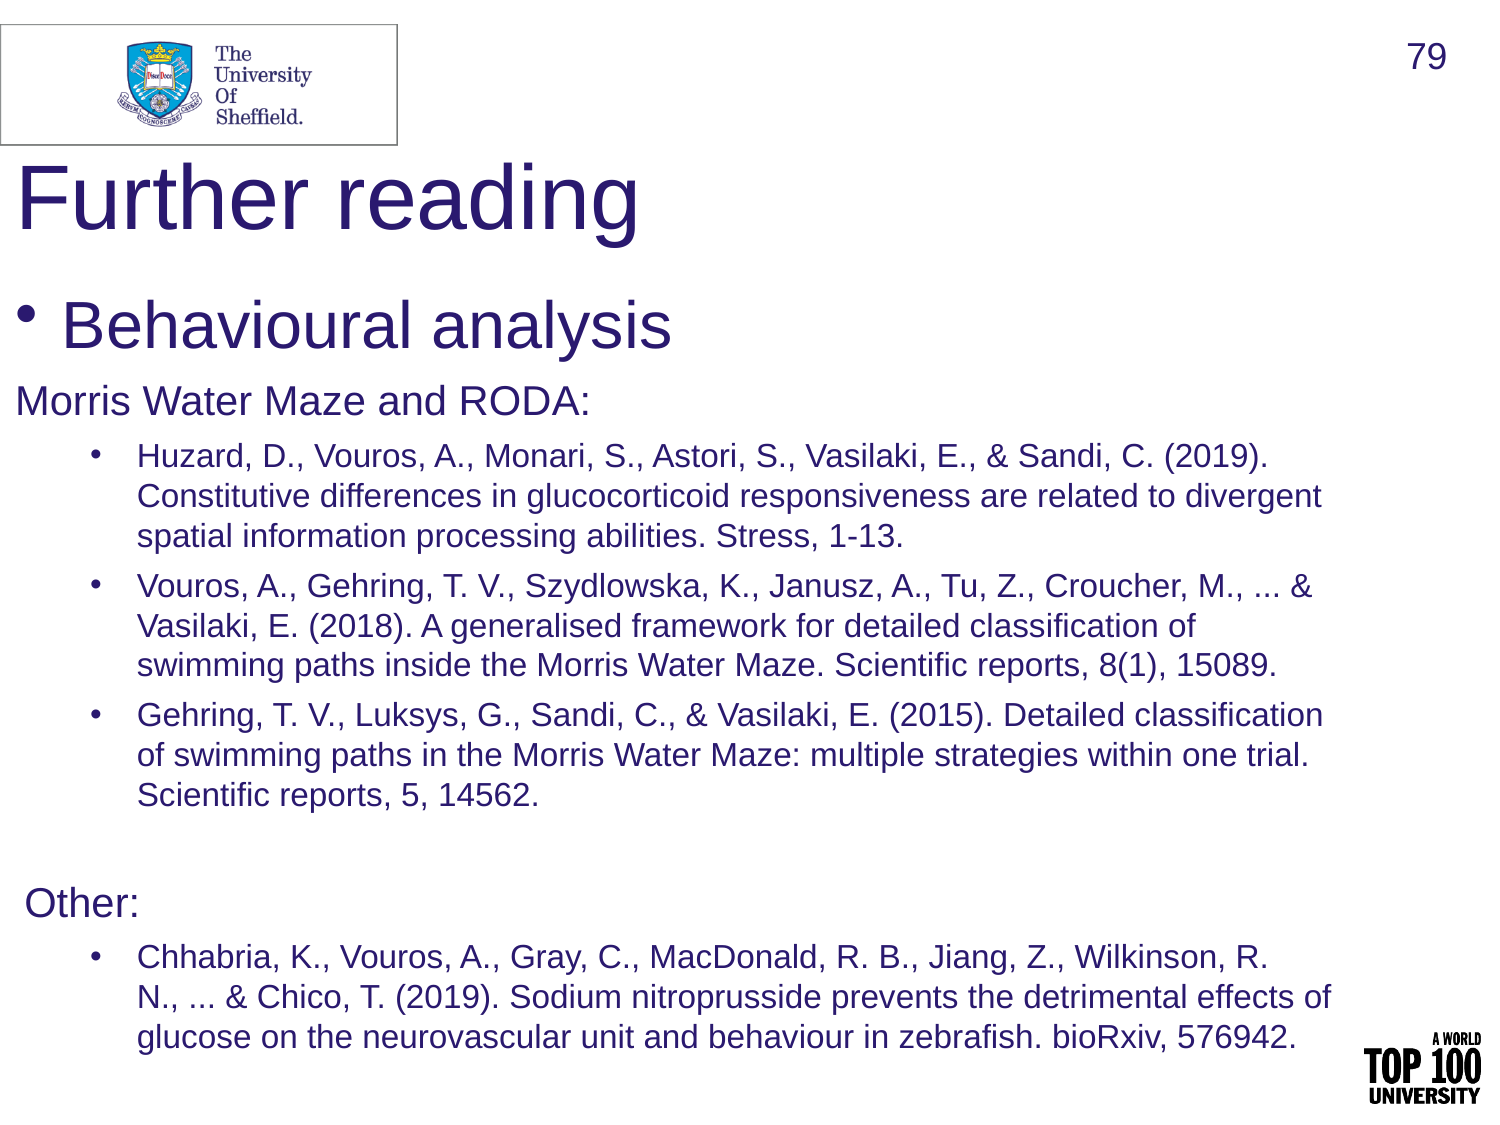

79
Further reading
Behavioural analysis
Morris Water Maze and RODA:
Huzard, D., Vouros, A., Monari, S., Astori, S., Vasilaki, E., & Sandi, C. (2019). Constitutive differences in glucocorticoid responsiveness are related to divergent spatial information processing abilities. Stress, 1-13.
Vouros, A., Gehring, T. V., Szydlowska, K., Janusz, A., Tu, Z., Croucher, M., ... & Vasilaki, E. (2018). A generalised framework for detailed classification of swimming paths inside the Morris Water Maze. Scientific reports, 8(1), 15089.
Gehring, T. V., Luksys, G., Sandi, C., & Vasilaki, E. (2015). Detailed classification of swimming paths in the Morris Water Maze: multiple strategies within one trial. Scientific reports, 5, 14562.

Other:
Chhabria, K., Vouros, A., Gray, C., MacDonald, R. B., Jiang, Z., Wilkinson, R. N., ... & Chico, T. (2019). Sodium nitroprusside prevents the detrimental effects of glucose on the neurovascular unit and behaviour in zebrafish. bioRxiv, 576942.